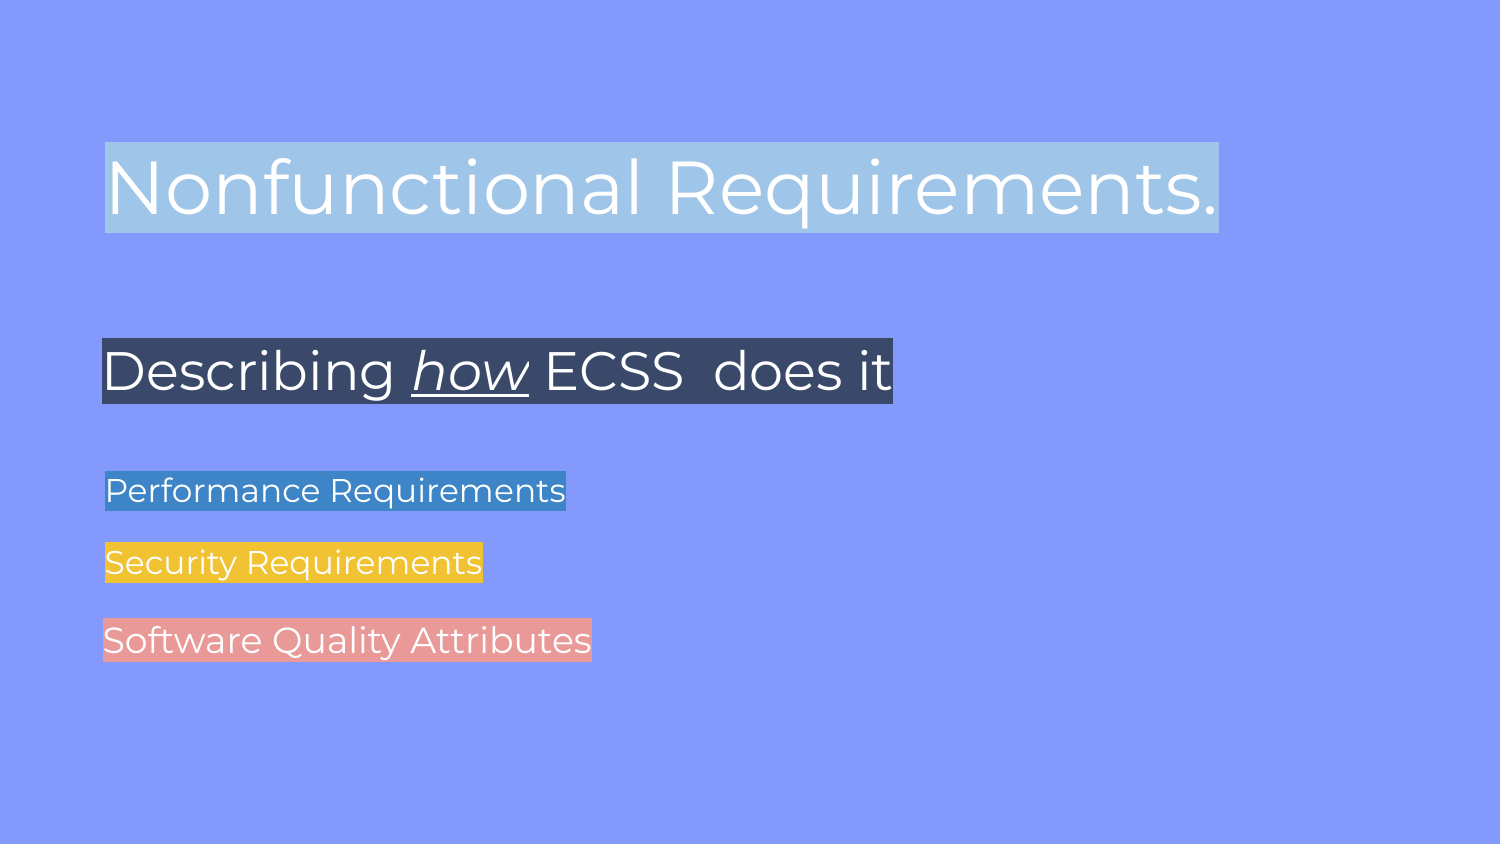

Nonfunctional Requirements.
Describing how ECSS  does it
Performance Requirements
Security Requirements
Software Quality Attributes